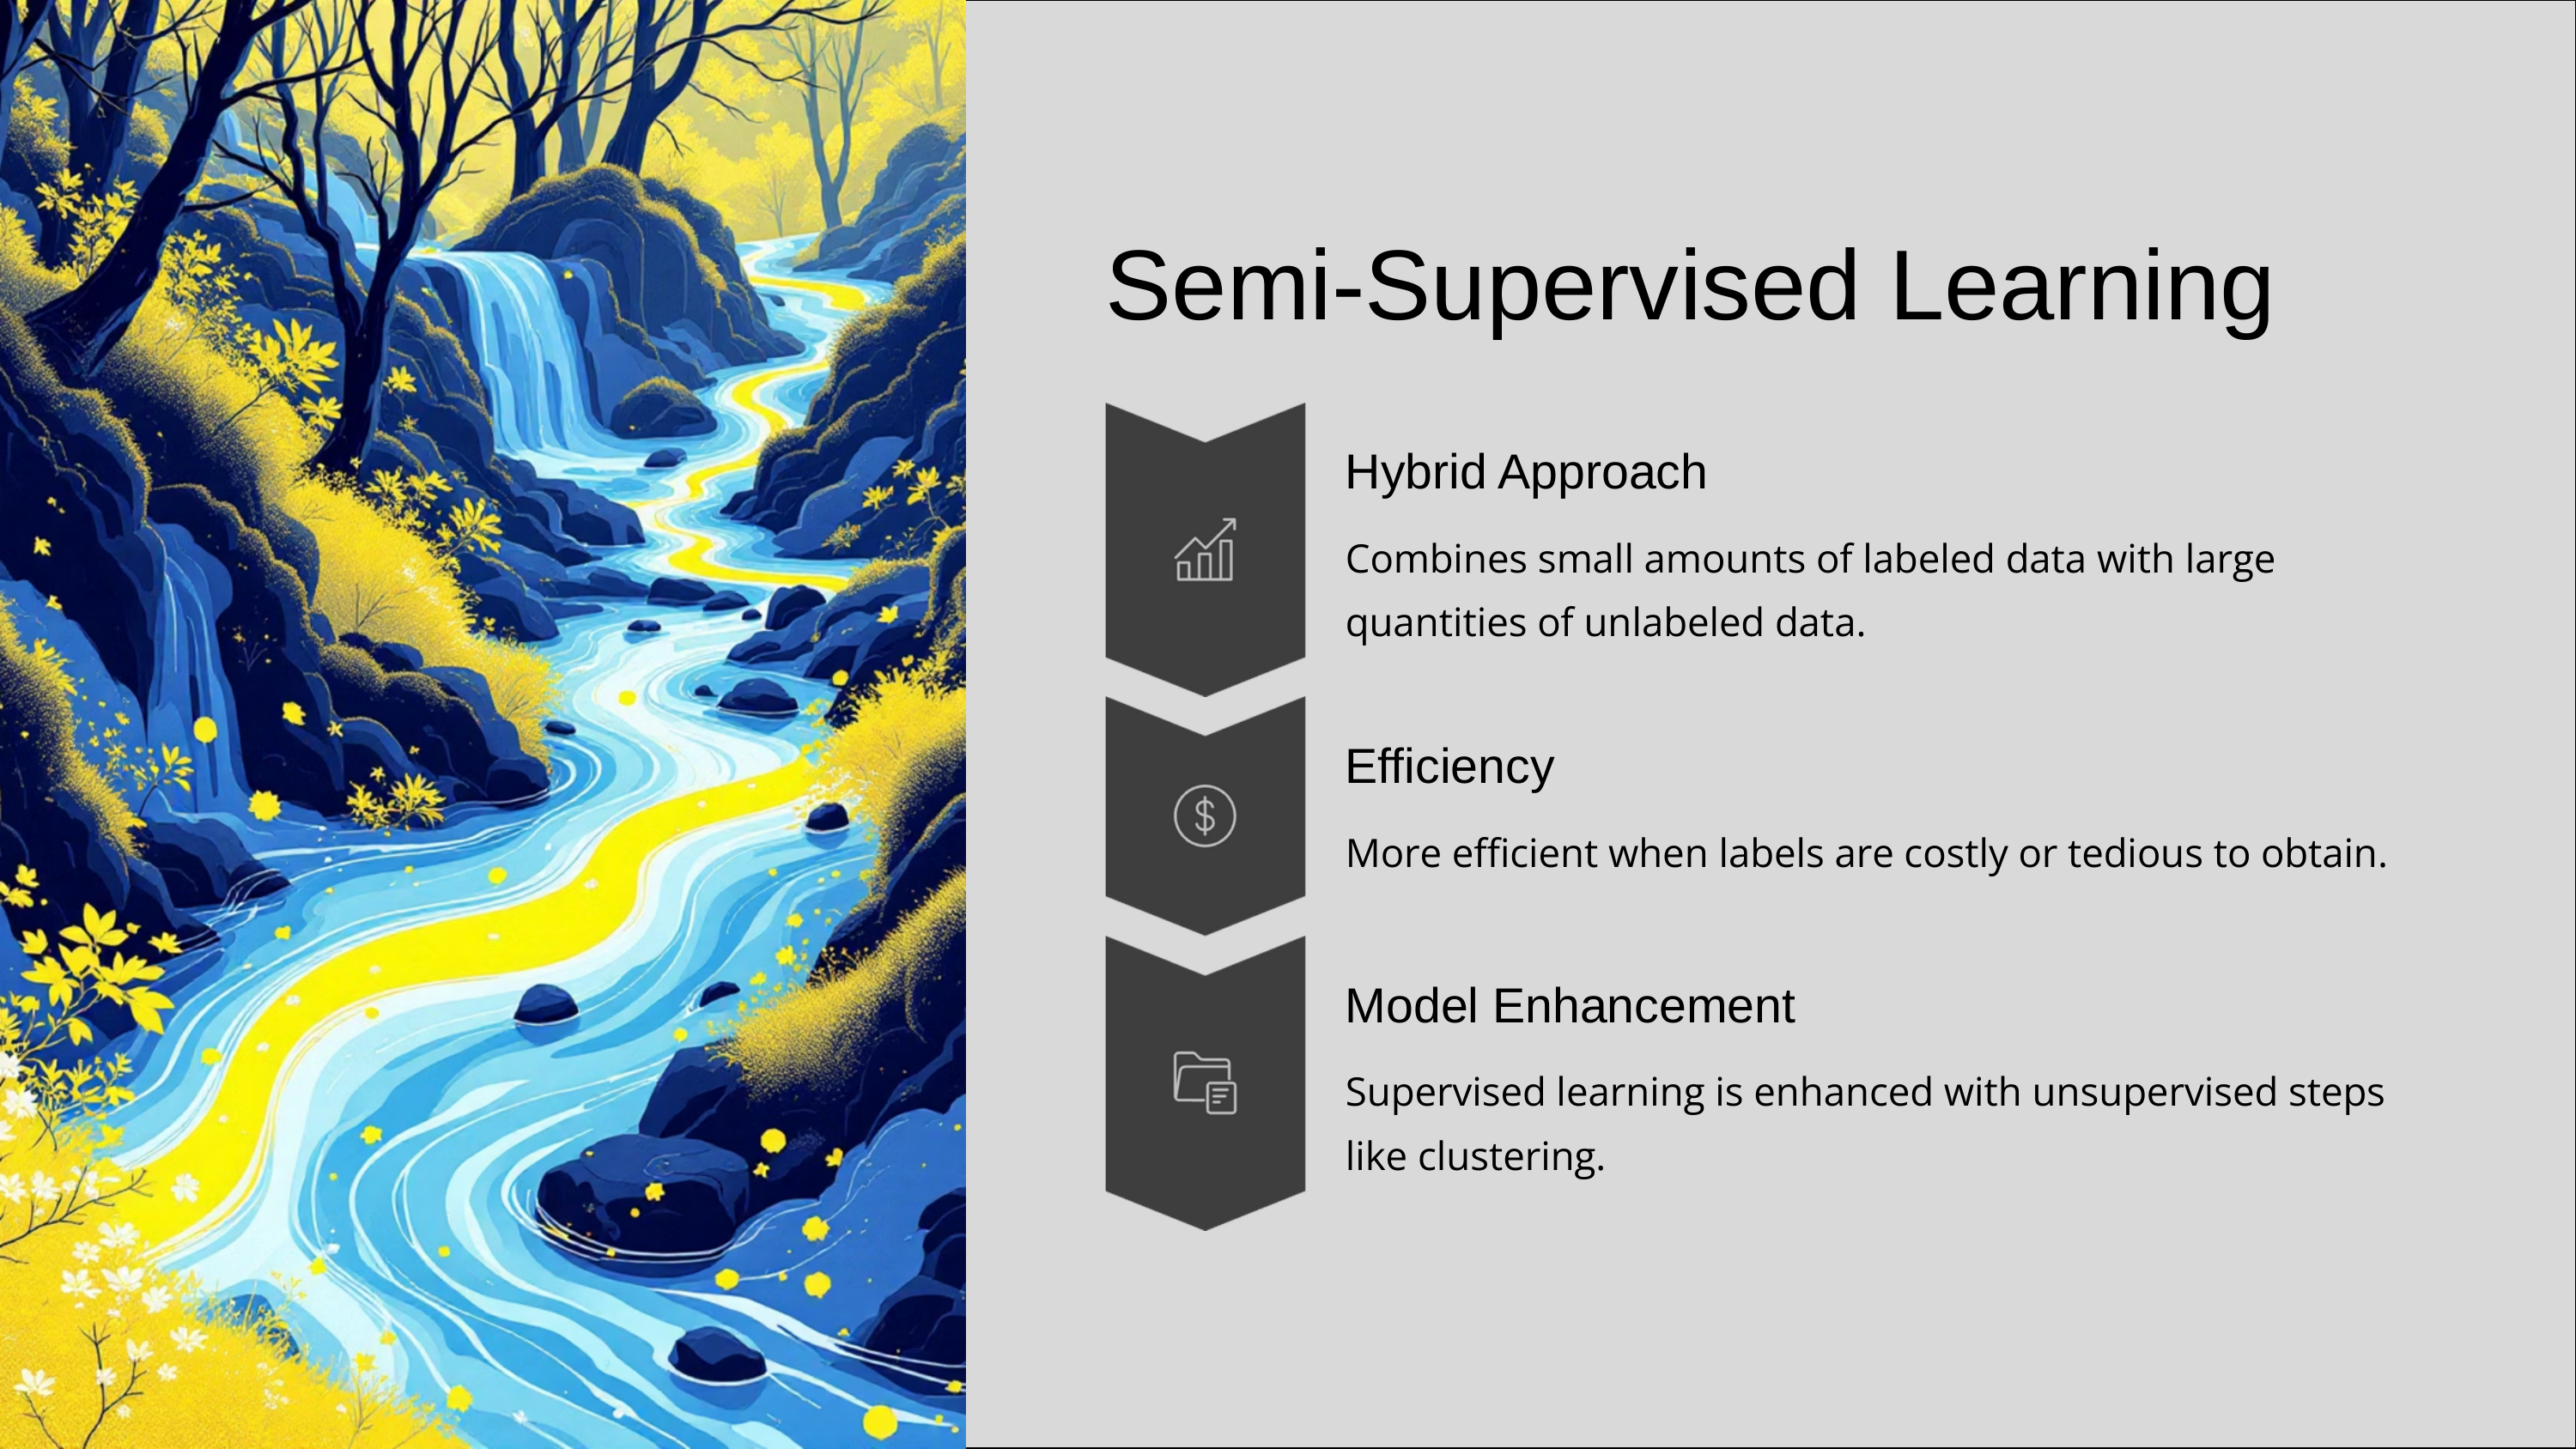

Semi-Supervised Learning

Hybrid Approach
Combines small amounts of labeled data with large quantities of unlabeled data.

Efficiency
More efficient when labels are costly or tedious to obtain.

Model Enhancement
Supervised learning is enhanced with unsupervised steps like clustering.